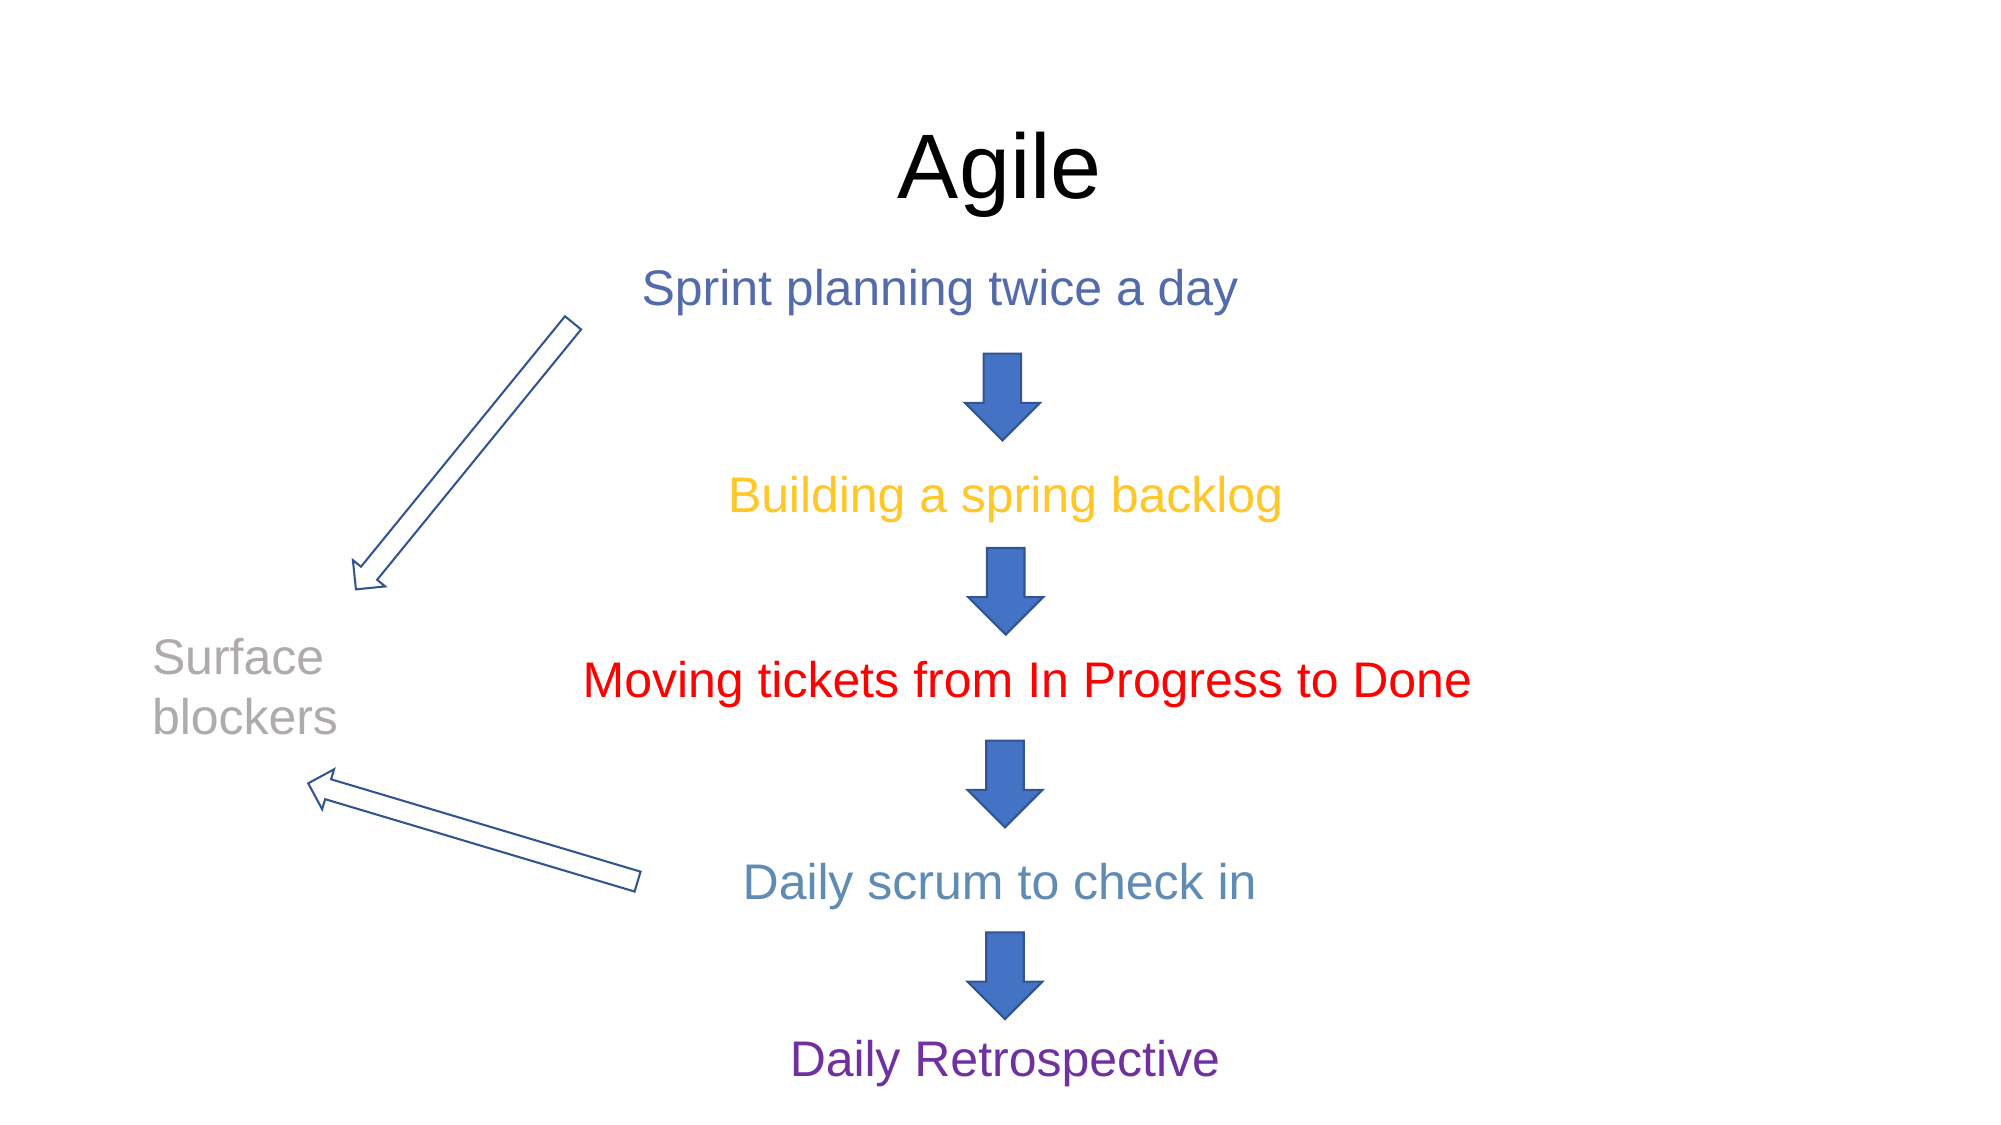

# Agile
Sprint planning twice a day

Building a spring backlog

Surface blockers
Moving tickets from In Progress to Done

Daily scrum to check in

Daily Retrospective